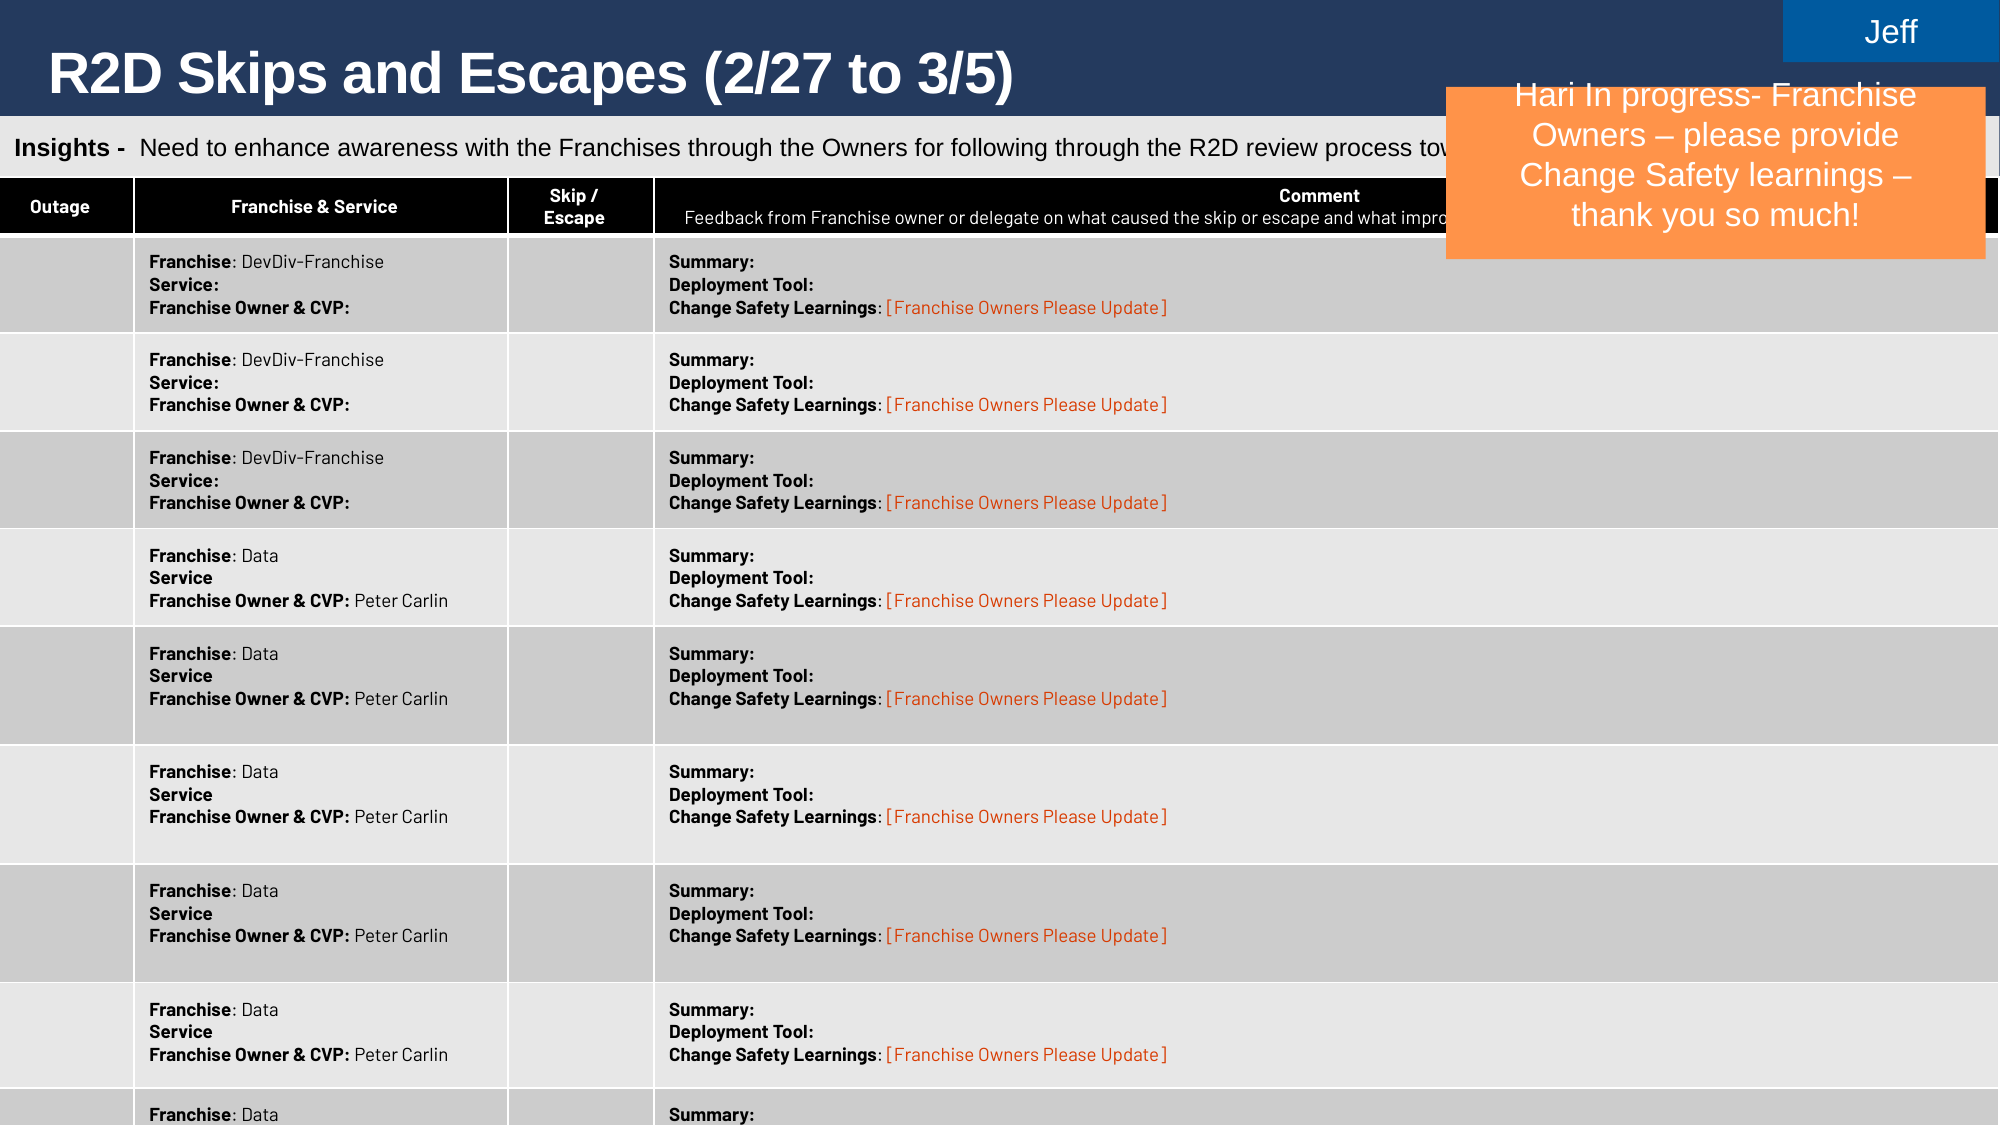

Jeff
# R2D Skips and Escapes (2/27 to 3/5)
Hari In progress- Franchise Owners – please provide Change Safety learnings – thank you so much!

Insights -  Need to enhance awareness with the Franchises through the Owners for following through the R2D review process towards SDP.
| Outage | Franchise & Service | Skip / Escape | Comment Feedback from Franchise owner or delegate on what caused the skip or escape and what improvements are being made to reduce the likelihood of recurrence |
| --- | --- | --- | --- |
|  | Franchise: DevDiv-Franchise Service: Franchise Owner & CVP: |  | Summary: Deployment Tool: Change Safety Learnings: [Franchise Owners Please Update] |
|  | Franchise: DevDiv-Franchise Service: Franchise Owner & CVP: |  | Summary: Deployment Tool: Change Safety Learnings: [Franchise Owners Please Update] |
|  | Franchise: DevDiv-Franchise Service: Franchise Owner & CVP: |  | Summary: Deployment Tool: Change Safety Learnings: [Franchise Owners Please Update] |
|  | Franchise: Data Service Franchise Owner & CVP: Peter Carlin |  | Summary: Deployment Tool: Change Safety Learnings: [Franchise Owners Please Update] |
|  | Franchise: Data Service Franchise Owner & CVP: Peter Carlin |  | Summary: Deployment Tool: Change Safety Learnings: [Franchise Owners Please Update] |
|  | Franchise: Data Service Franchise Owner & CVP: Peter Carlin |  | Summary: Deployment Tool: Change Safety Learnings: [Franchise Owners Please Update] |
|  | Franchise: Data Service Franchise Owner & CVP: Peter Carlin |  | Summary: Deployment Tool: Change Safety Learnings: [Franchise Owners Please Update] |
|  | Franchise: Data Service Franchise Owner & CVP: Peter Carlin |  | Summary: Deployment Tool: Change Safety Learnings: [Franchise Owners Please Update] |
|  | Franchise: Data Service Franchise Owner & CVP: Peter Carlin |  | Summary: Deployment Tool: Change Safety Learnings: [Franchise Owners Please Update] |